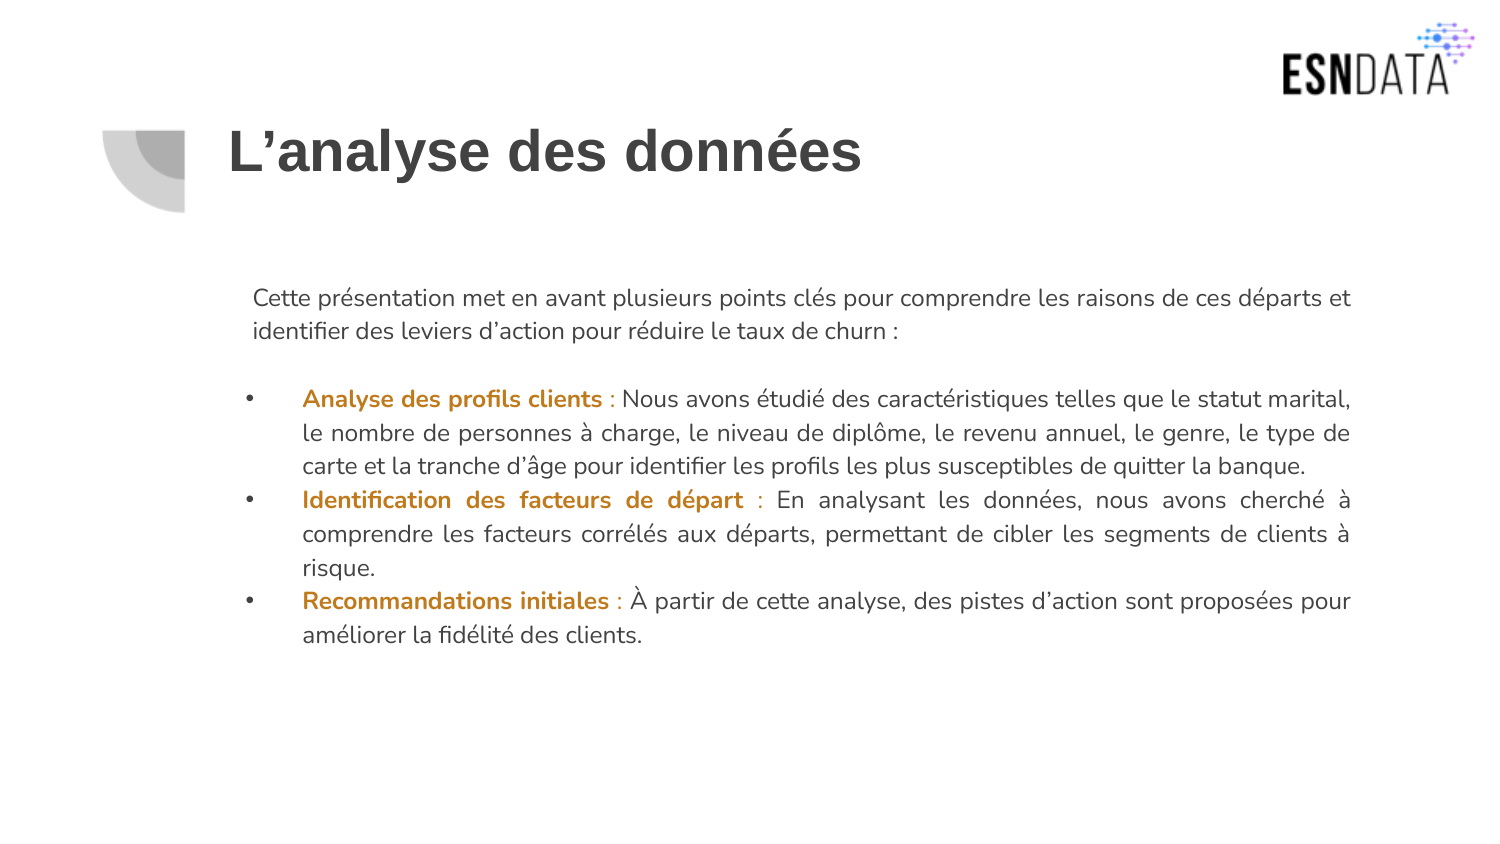

# L’analyse des données
	Cette présentation met en avant plusieurs points clés pour comprendre les raisons de ces départs et identifier des leviers d’action pour réduire le taux de churn :

Analyse des profils clients : Nous avons étudié des caractéristiques telles que le statut marital, le nombre de personnes à charge, le niveau de diplôme, le revenu annuel, le genre, le type de carte et la tranche d’âge pour identifier les profils les plus susceptibles de quitter la banque.
Identification des facteurs de départ : En analysant les données, nous avons cherché à comprendre les facteurs corrélés aux départs, permettant de cibler les segments de clients à risque.
Recommandations initiales : À partir de cette analyse, des pistes d’action sont proposées pour améliorer la fidélité des clients.